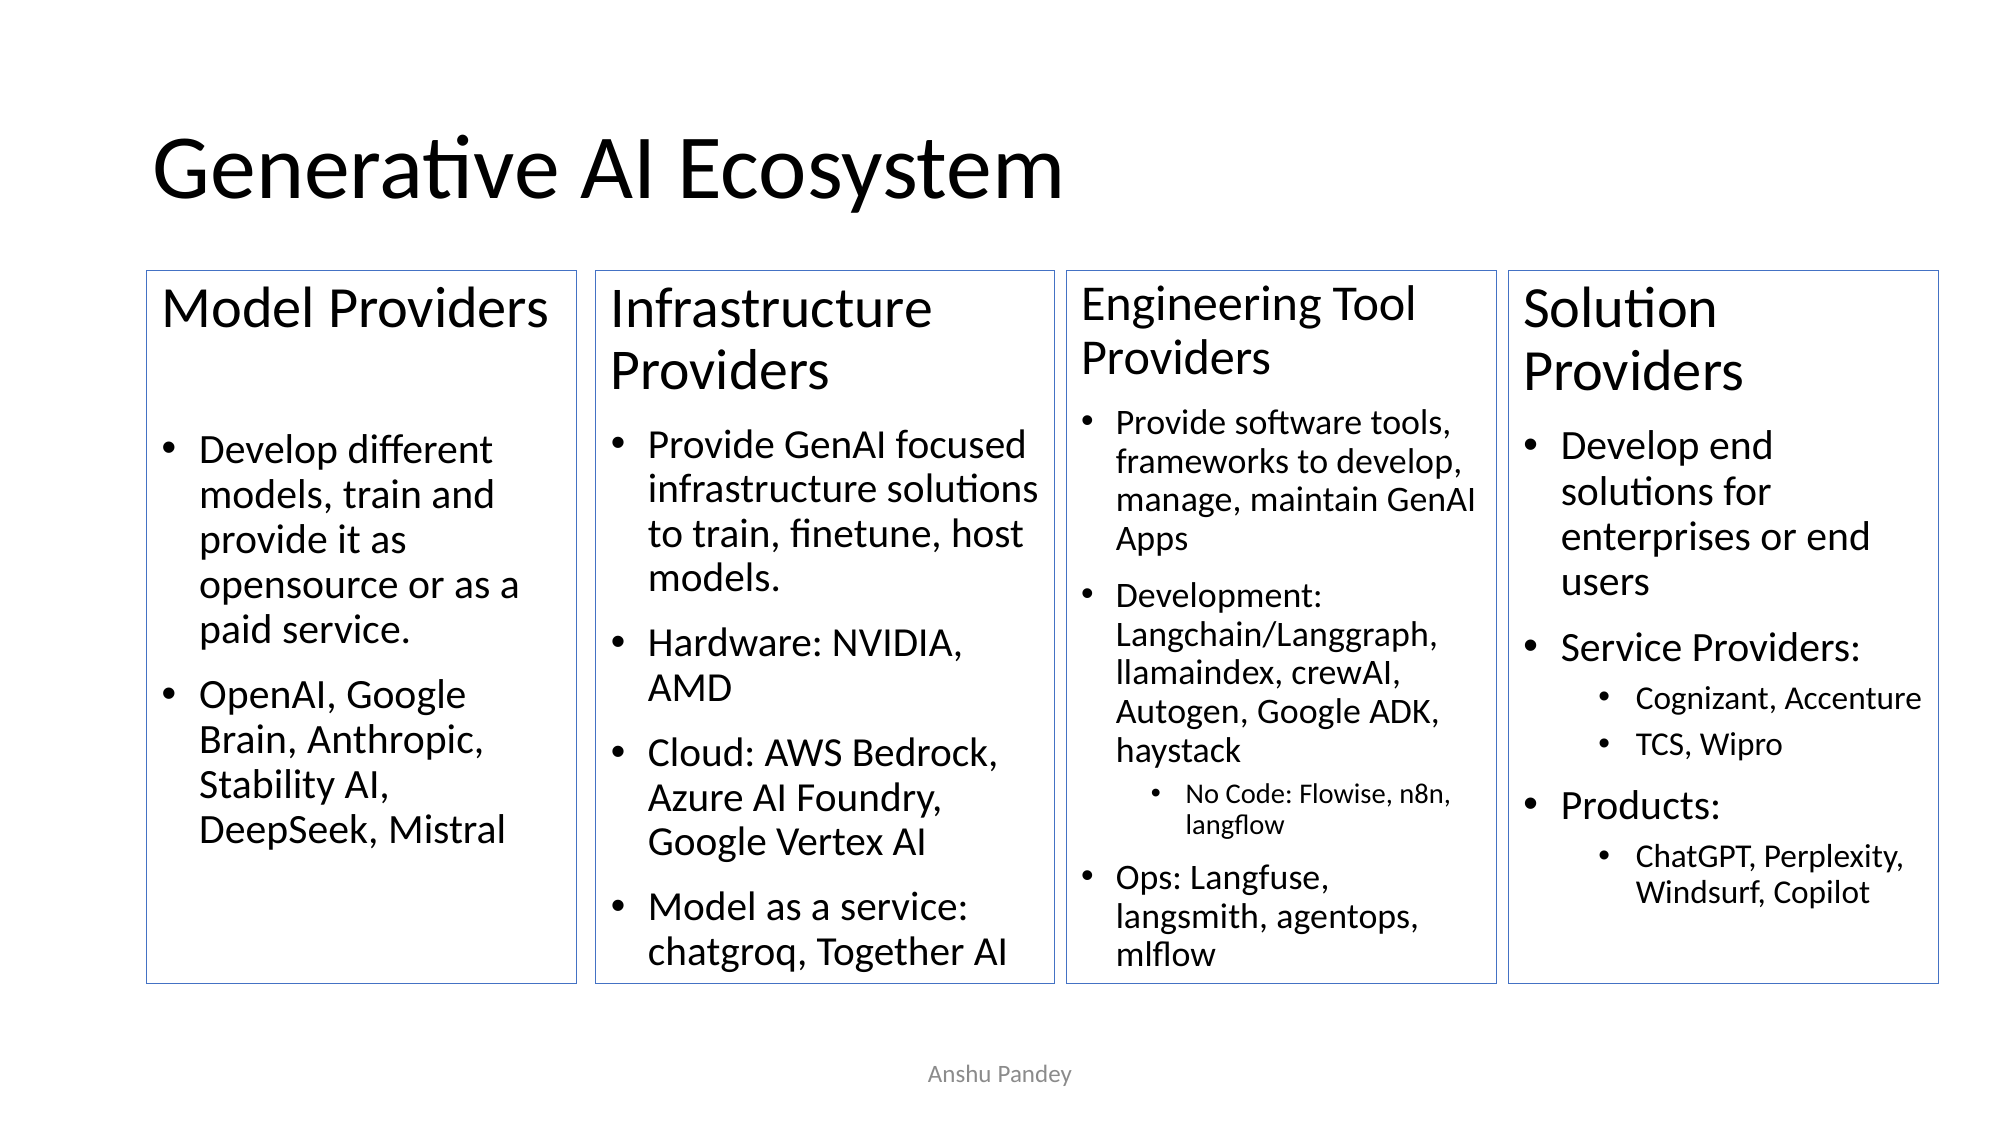

# Generative AI Ecosystem
Model Providers

Develop different models, train and provide it as opensource or as a paid service.
OpenAI, Google Brain, Anthropic, Stability AI, DeepSeek, Mistral
Infrastructure Providers
Provide GenAI focused infrastructure solutions to train, finetune, host models.
Hardware: NVIDIA, AMD
Cloud: AWS Bedrock, Azure AI Foundry, Google Vertex AI
Model as a service: chatgroq, Together AI
Engineering Tool Providers
Provide software tools, frameworks to develop, manage, maintain GenAI Apps
Development: Langchain/Langgraph, llamaindex, crewAI, Autogen, Google ADK, haystack
No Code: Flowise, n8n, langflow
Ops: Langfuse, langsmith, agentops, mlflow
Solution Providers
Develop end solutions for enterprises or end users
Service Providers:
Cognizant, Accenture
TCS, Wipro
Products:
ChatGPT, Perplexity, Windsurf, Copilot
Anshu Pandey